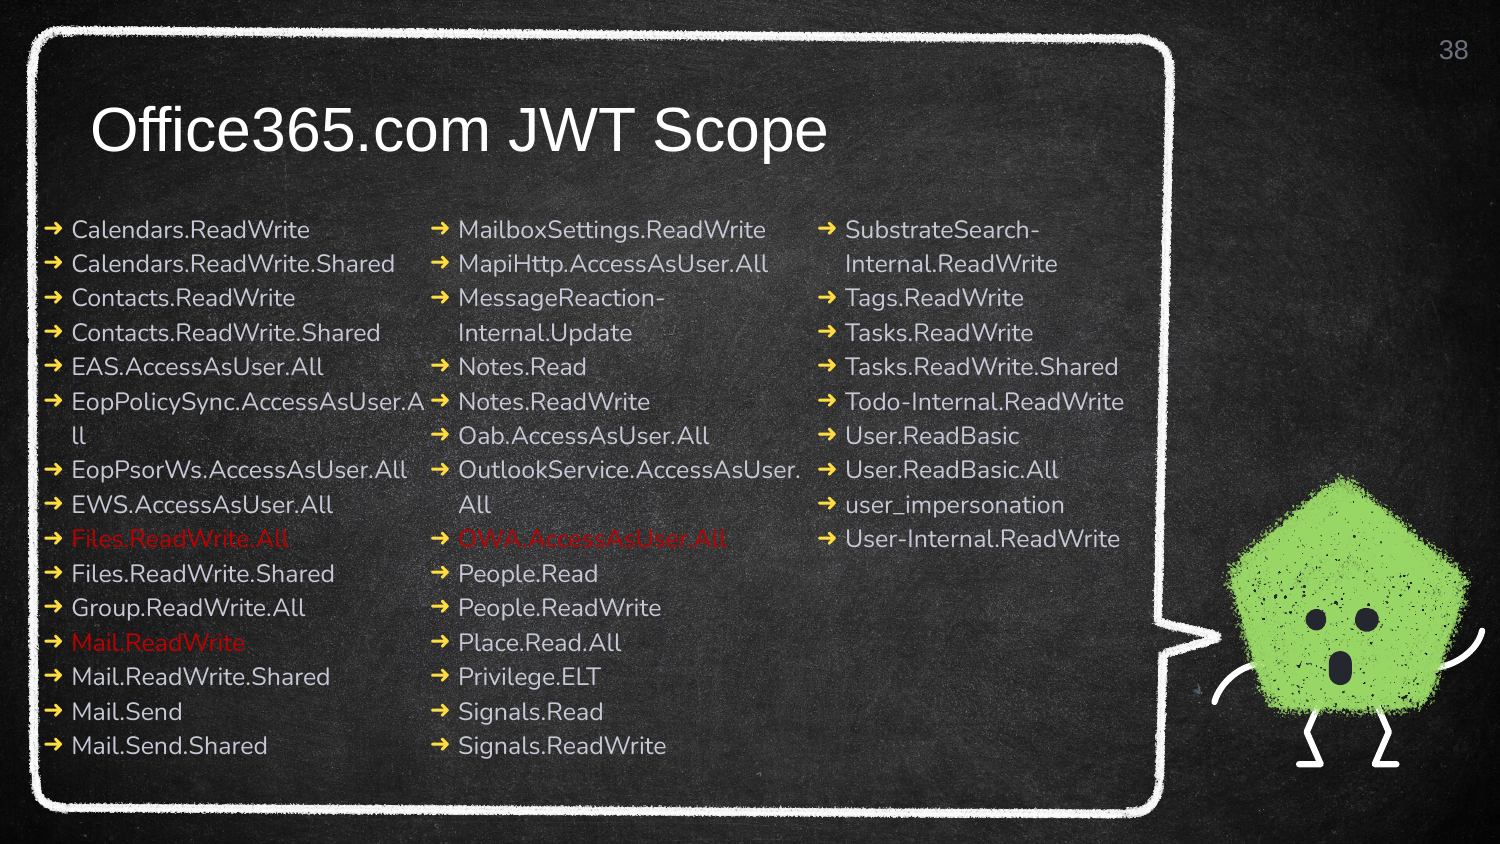

38
# Office365.com JWT Scope
Calendars.ReadWrite
Calendars.ReadWrite.Shared
Contacts.ReadWrite
Contacts.ReadWrite.Shared
EAS.AccessAsUser.All
EopPolicySync.AccessAsUser.All
EopPsorWs.AccessAsUser.All
EWS.AccessAsUser.All
Files.ReadWrite.All
Files.ReadWrite.Shared
Group.ReadWrite.All
Mail.ReadWrite
Mail.ReadWrite.Shared
Mail.Send
Mail.Send.Shared
MailboxSettings.ReadWrite
MapiHttp.AccessAsUser.All
MessageReaction-Internal.Update
Notes.Read
Notes.ReadWrite
Oab.AccessAsUser.All
OutlookService.AccessAsUser.All
OWA.AccessAsUser.All
People.Read
People.ReadWrite
Place.Read.All
Privilege.ELT
Signals.Read
Signals.ReadWrite
SubstrateSearch-Internal.ReadWrite
Tags.ReadWrite
Tasks.ReadWrite
Tasks.ReadWrite.Shared
Todo-Internal.ReadWrite
User.ReadBasic
User.ReadBasic.All
user_impersonation
User-Internal.ReadWrite